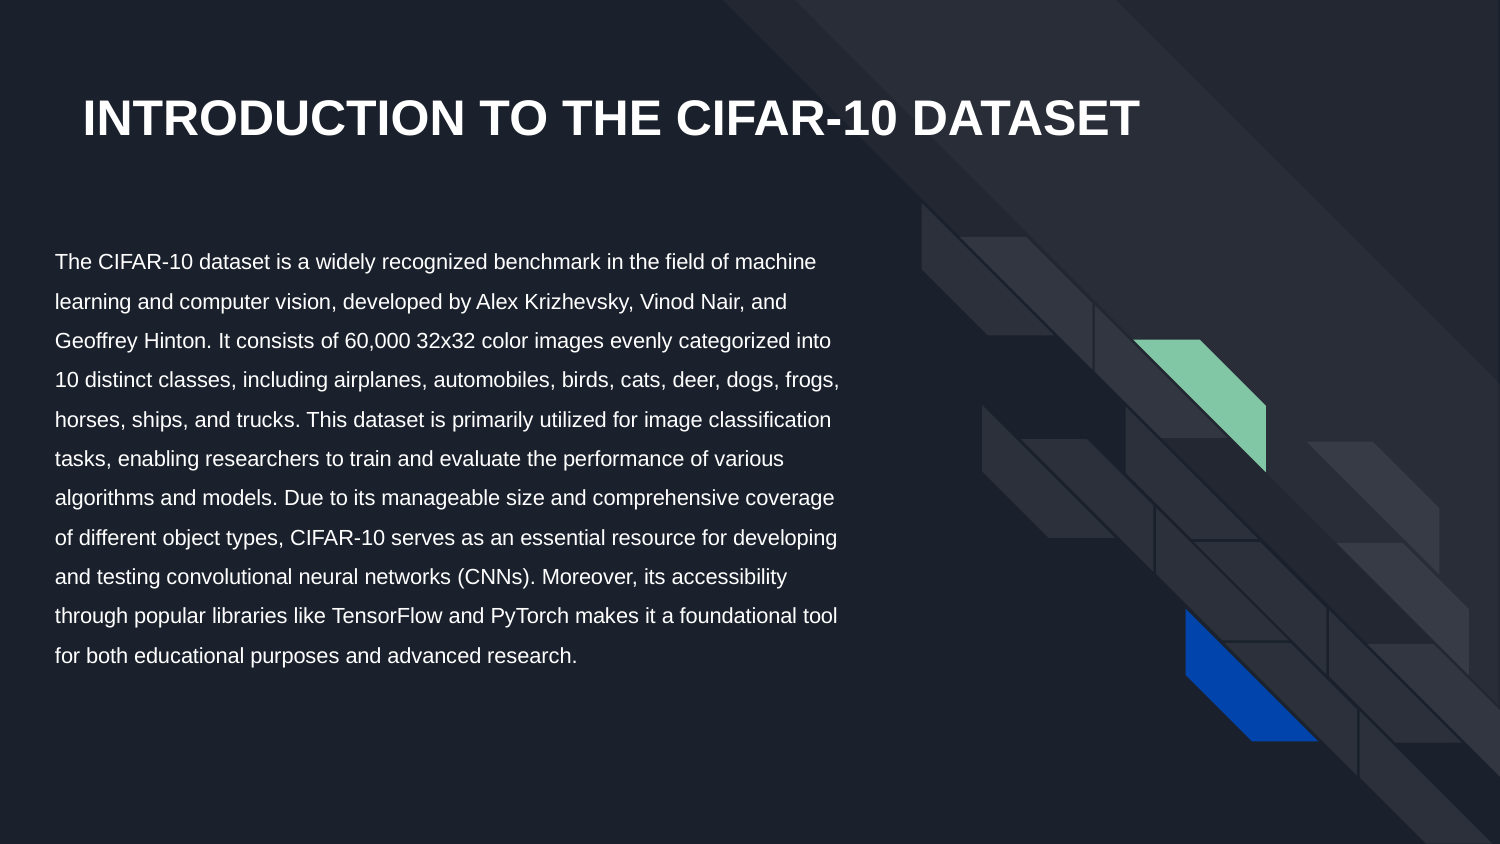

# INTRODUCTION TO THE CIFAR-10 DATASET
The CIFAR-10 dataset is a widely recognized benchmark in the field of machine learning and computer vision, developed by Alex Krizhevsky, Vinod Nair, and Geoffrey Hinton. It consists of 60,000 32x32 color images evenly categorized into 10 distinct classes, including airplanes, automobiles, birds, cats, deer, dogs, frogs, horses, ships, and trucks. This dataset is primarily utilized for image classification tasks, enabling researchers to train and evaluate the performance of various algorithms and models. Due to its manageable size and comprehensive coverage of different object types, CIFAR-10 serves as an essential resource for developing and testing convolutional neural networks (CNNs). Moreover, its accessibility through popular libraries like TensorFlow and PyTorch makes it a foundational tool for both educational purposes and advanced research.